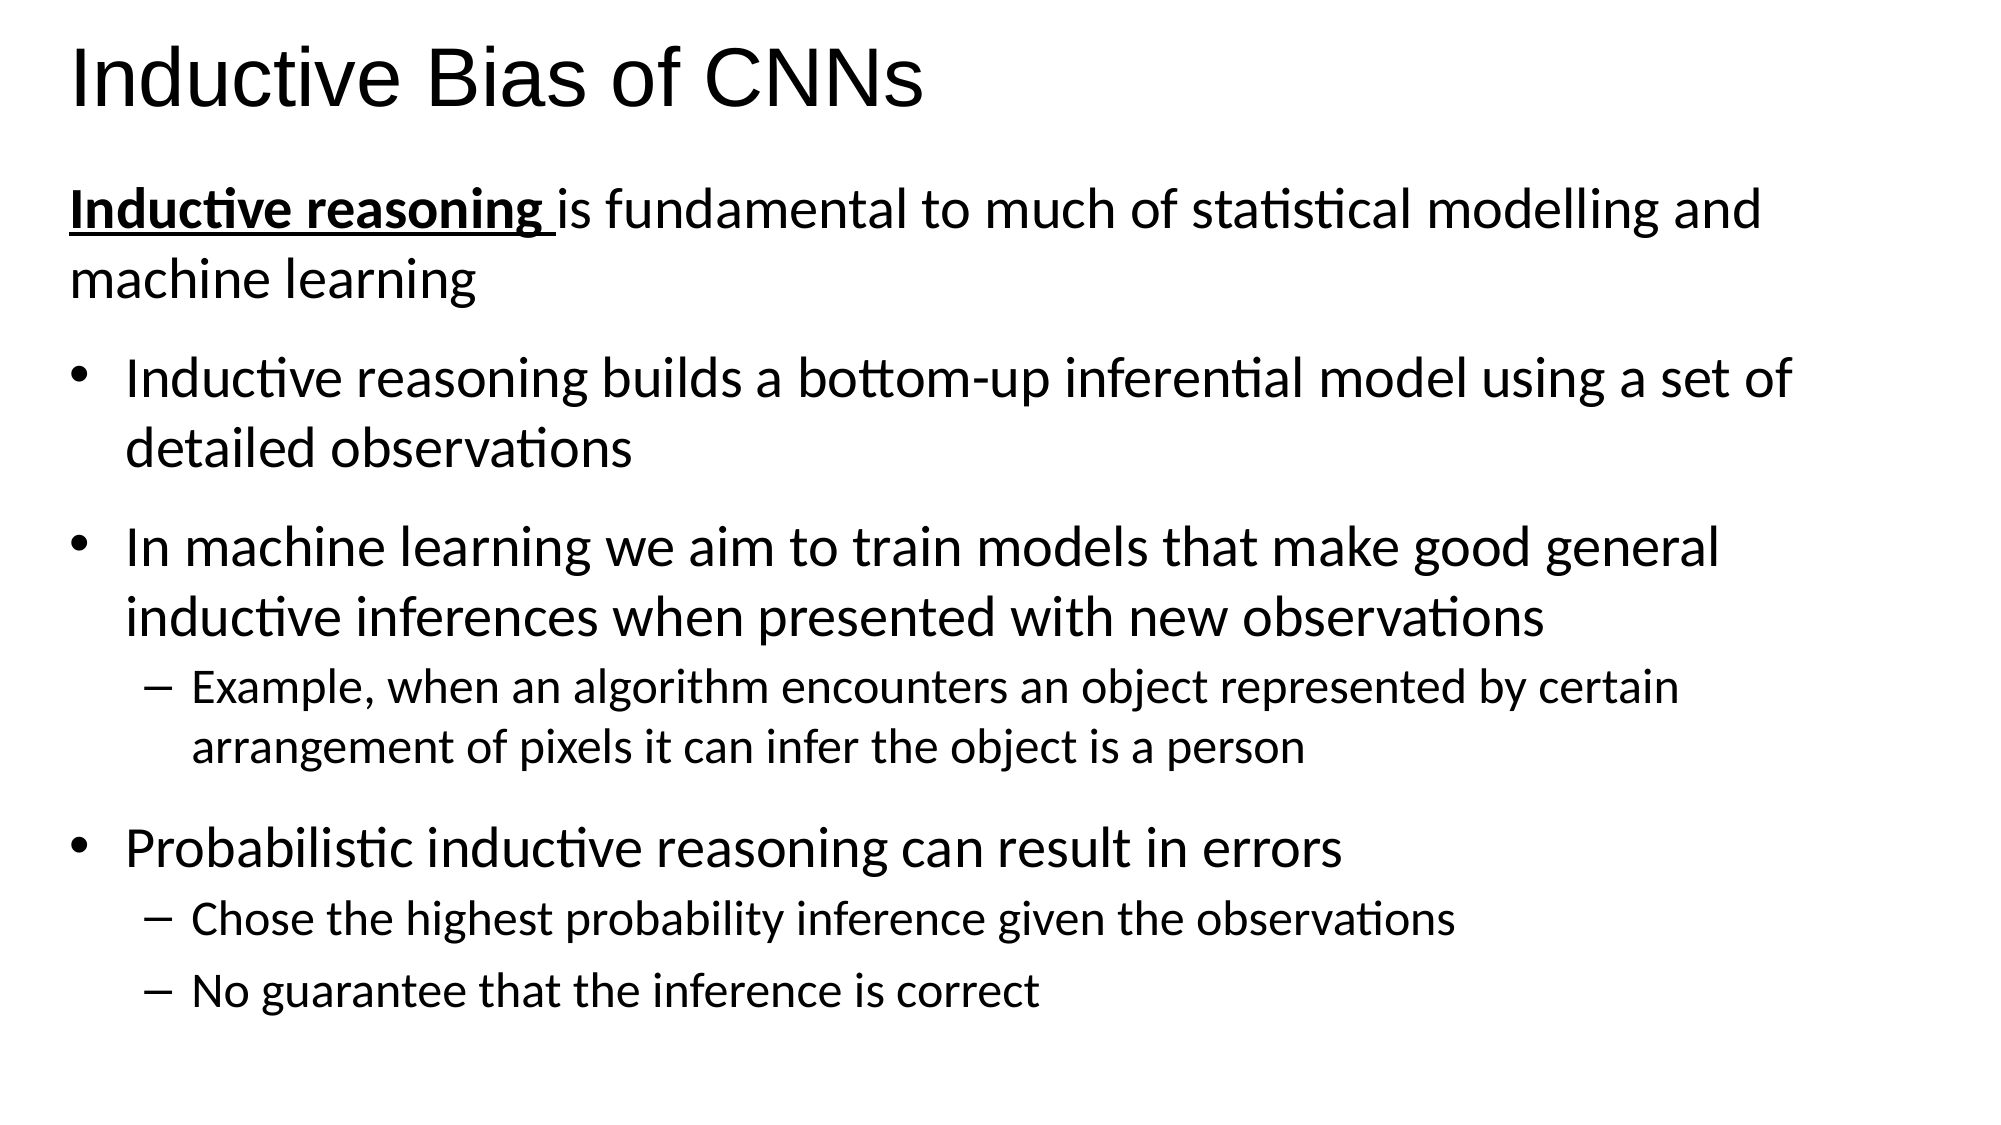

# Inductive Bias of CNNs
Inductive reasoning is fundamental to much of statistical modelling and machine learning
Inductive reasoning builds a bottom-up inferential model using a set of detailed observations
In machine learning we aim to train models that make good general inductive inferences when presented with new observations
Example, when an algorithm encounters an object represented by certain arrangement of pixels it can infer the object is a person
Probabilistic inductive reasoning can result in errors
Chose the highest probability inference given the observations
No guarantee that the inference is correct